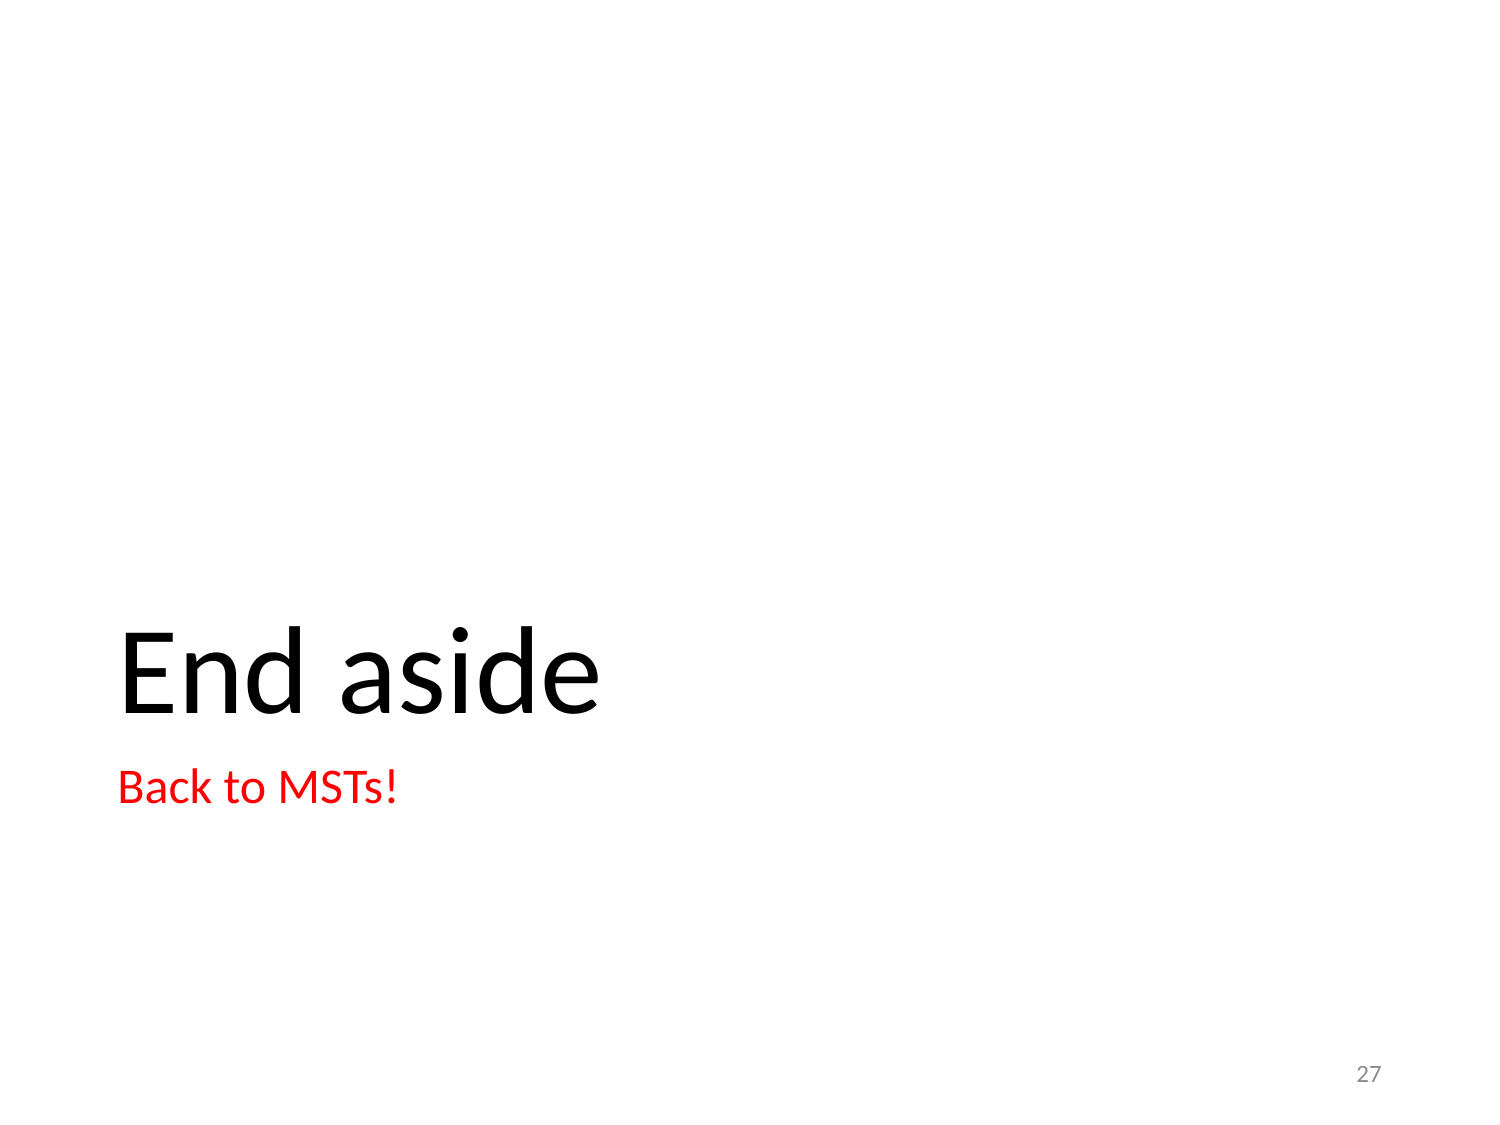

# End aside
Back to MSTs!
27